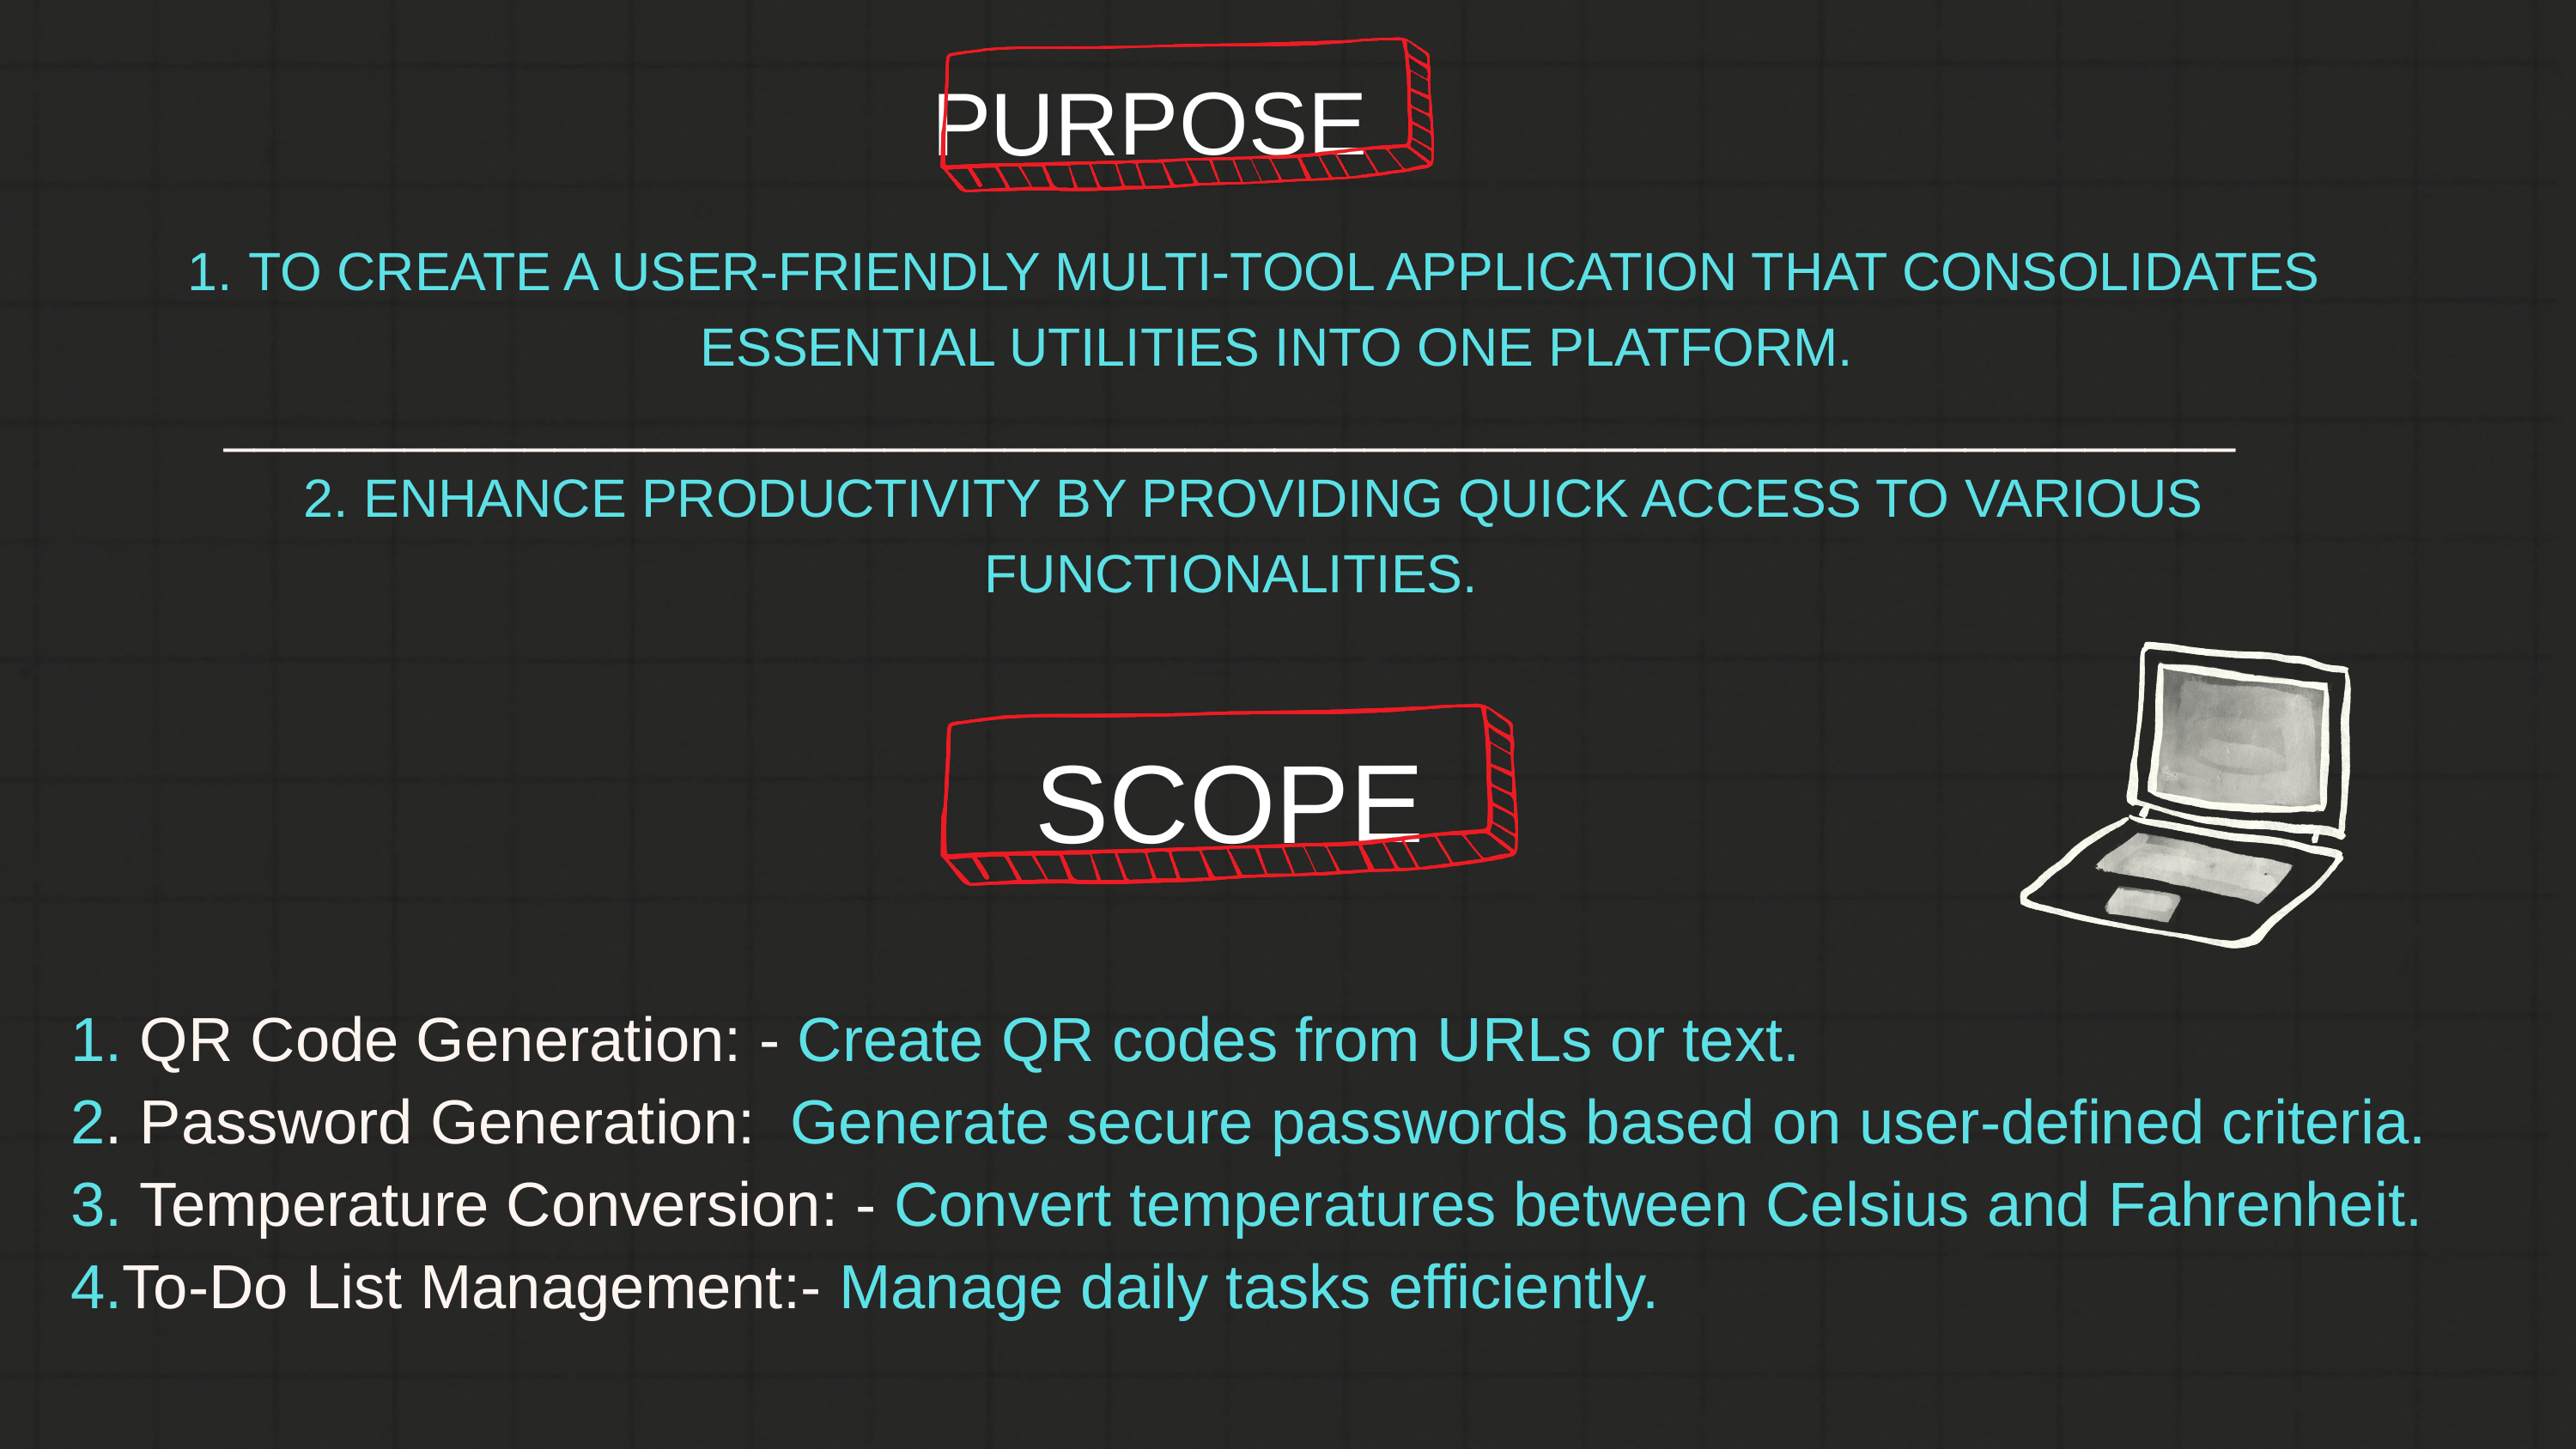

PURPOSE
 TO CREATE A USER-FRIENDLY MULTI-TOOL APPLICATION THAT CONSOLIDATES ESSENTIAL UTILITIES INTO ONE PLATFORM.
___________________________________________________________________
   2. ENHANCE PRODUCTIVITY BY PROVIDING QUICK ACCESS TO VARIOUS FUNCTIONALITIES.

SCOPE

 1. QR Code Generation: - Create QR codes from URLs or text.
 2. Password Generation:  Generate secure passwords based on user-defined criteria.
 3. Temperature Conversion: - Convert temperatures between Celsius and Fahrenheit.
 4.To-Do List Management:- Manage daily tasks efficiently.